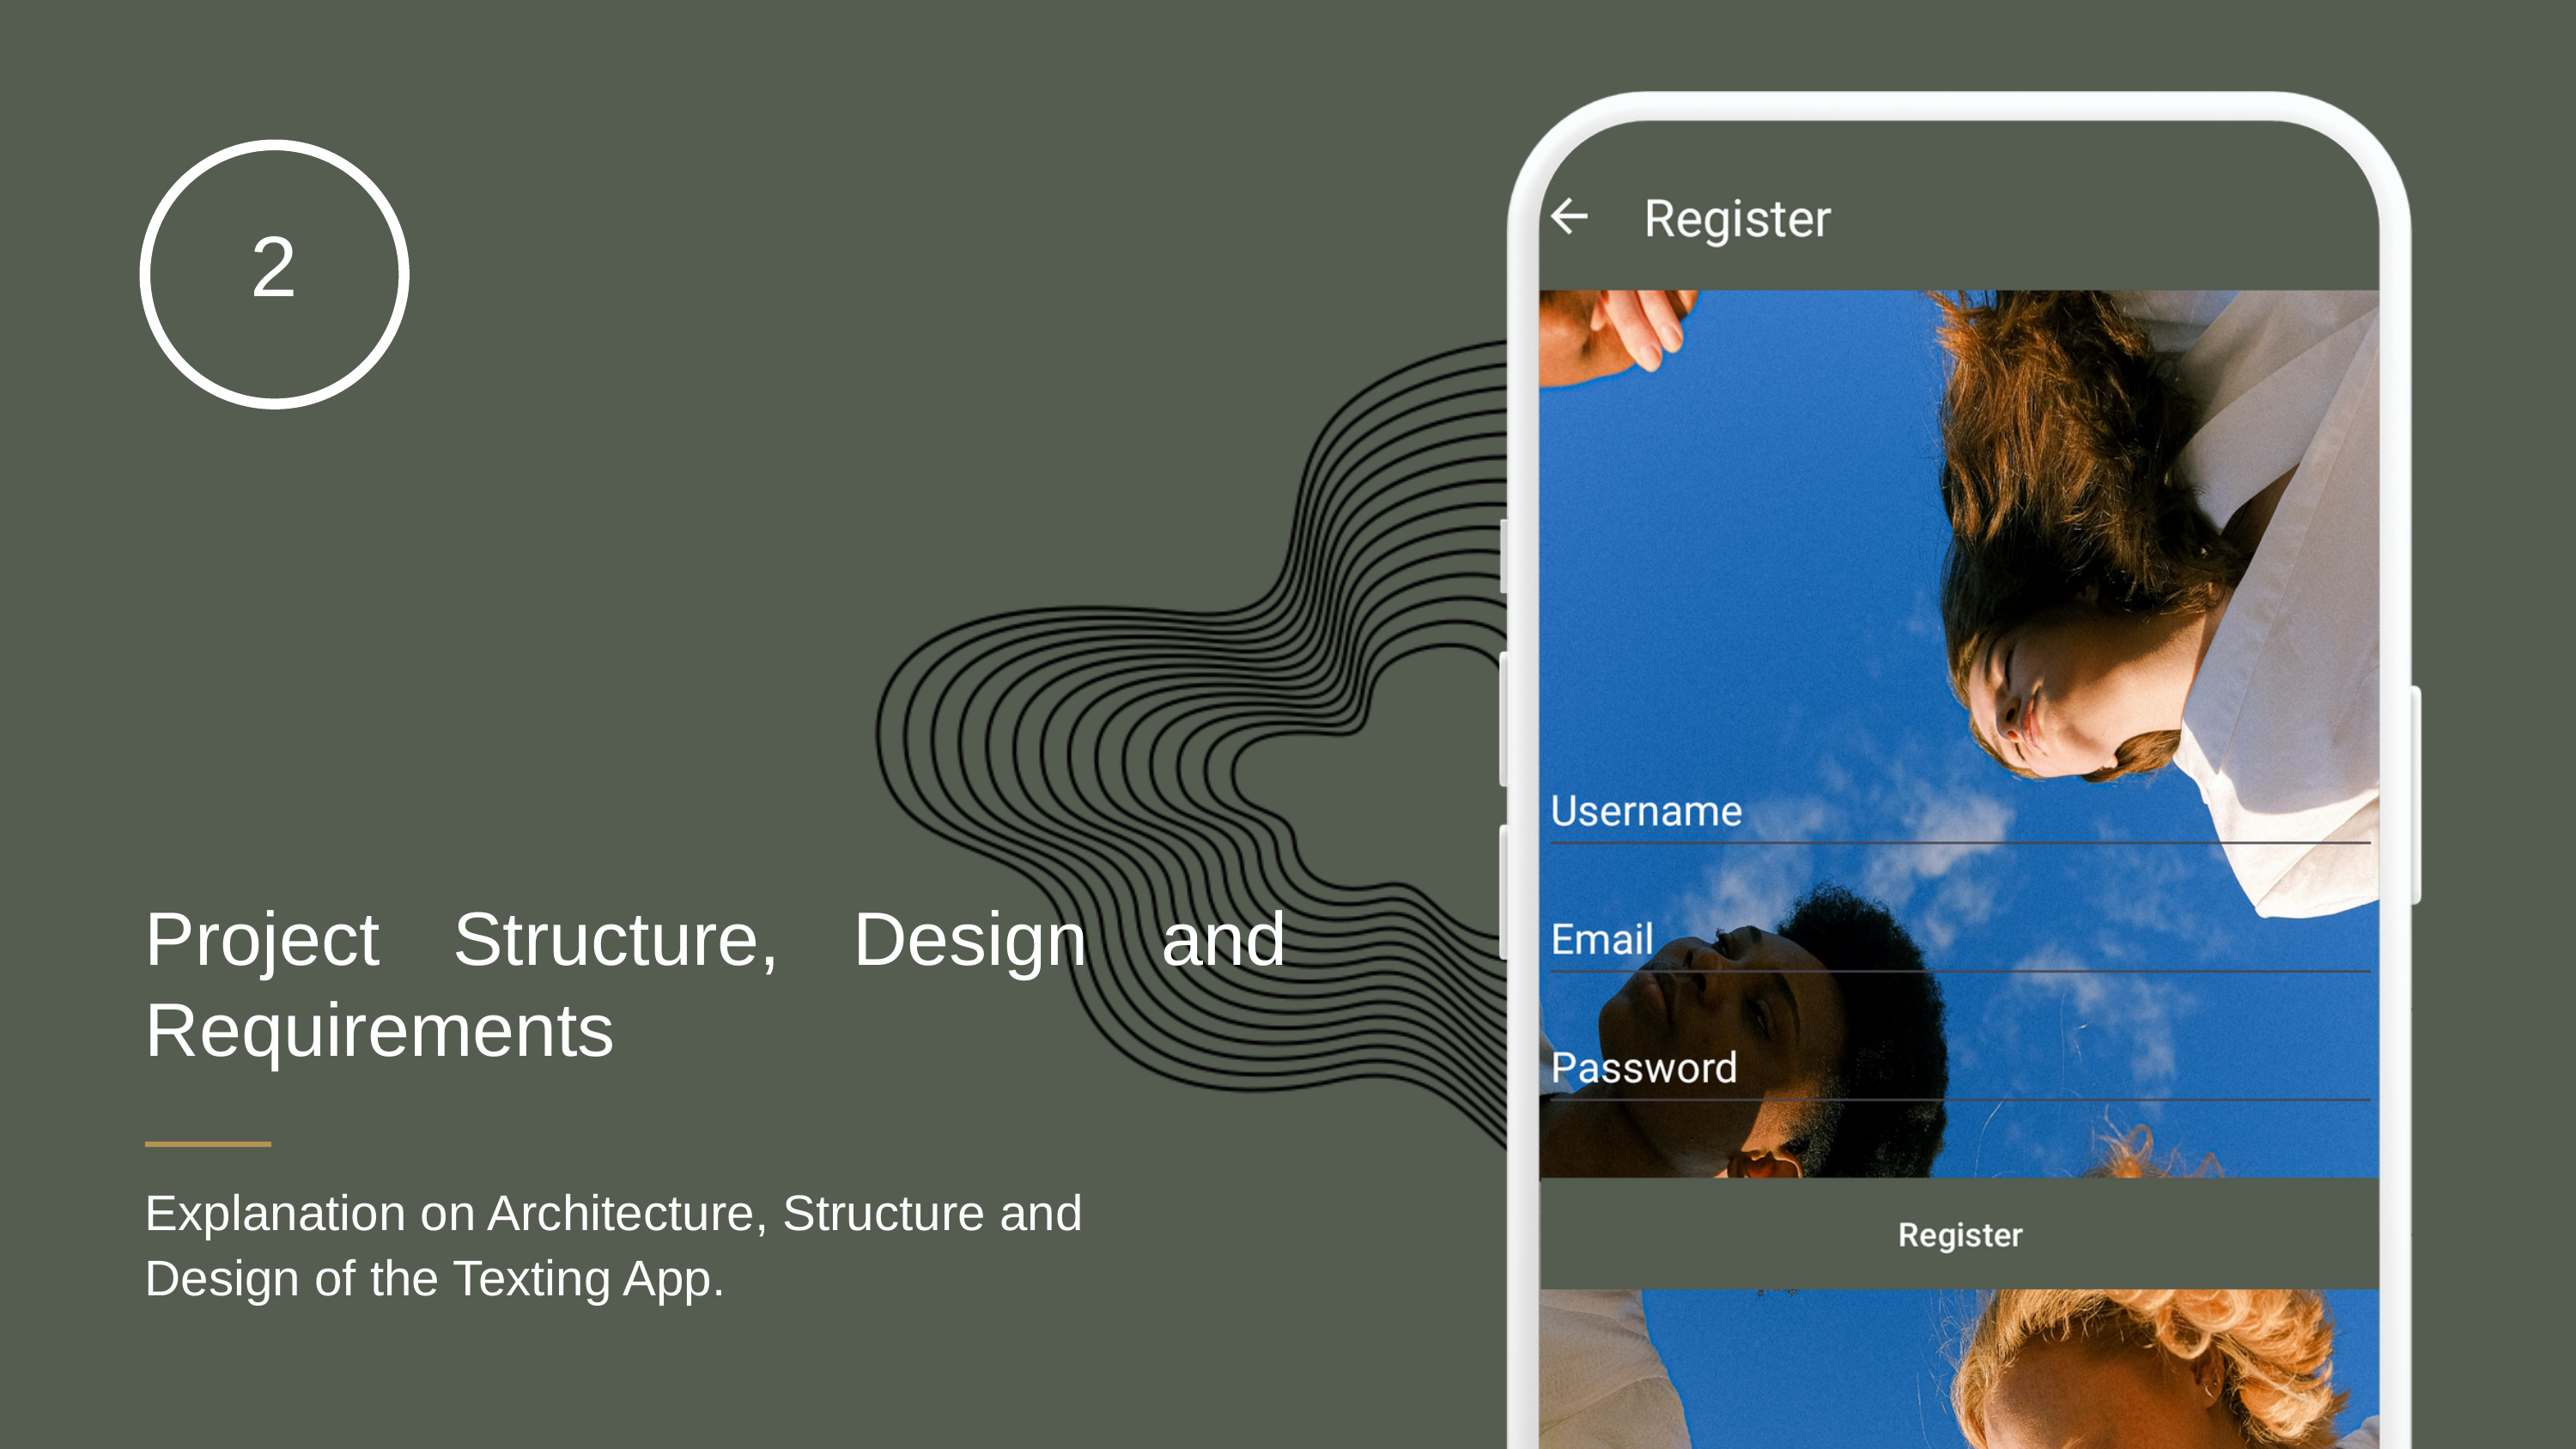

2
Project Structure, Design and Requirements

Explanation on Architecture, Structure and Design of the Texting App.